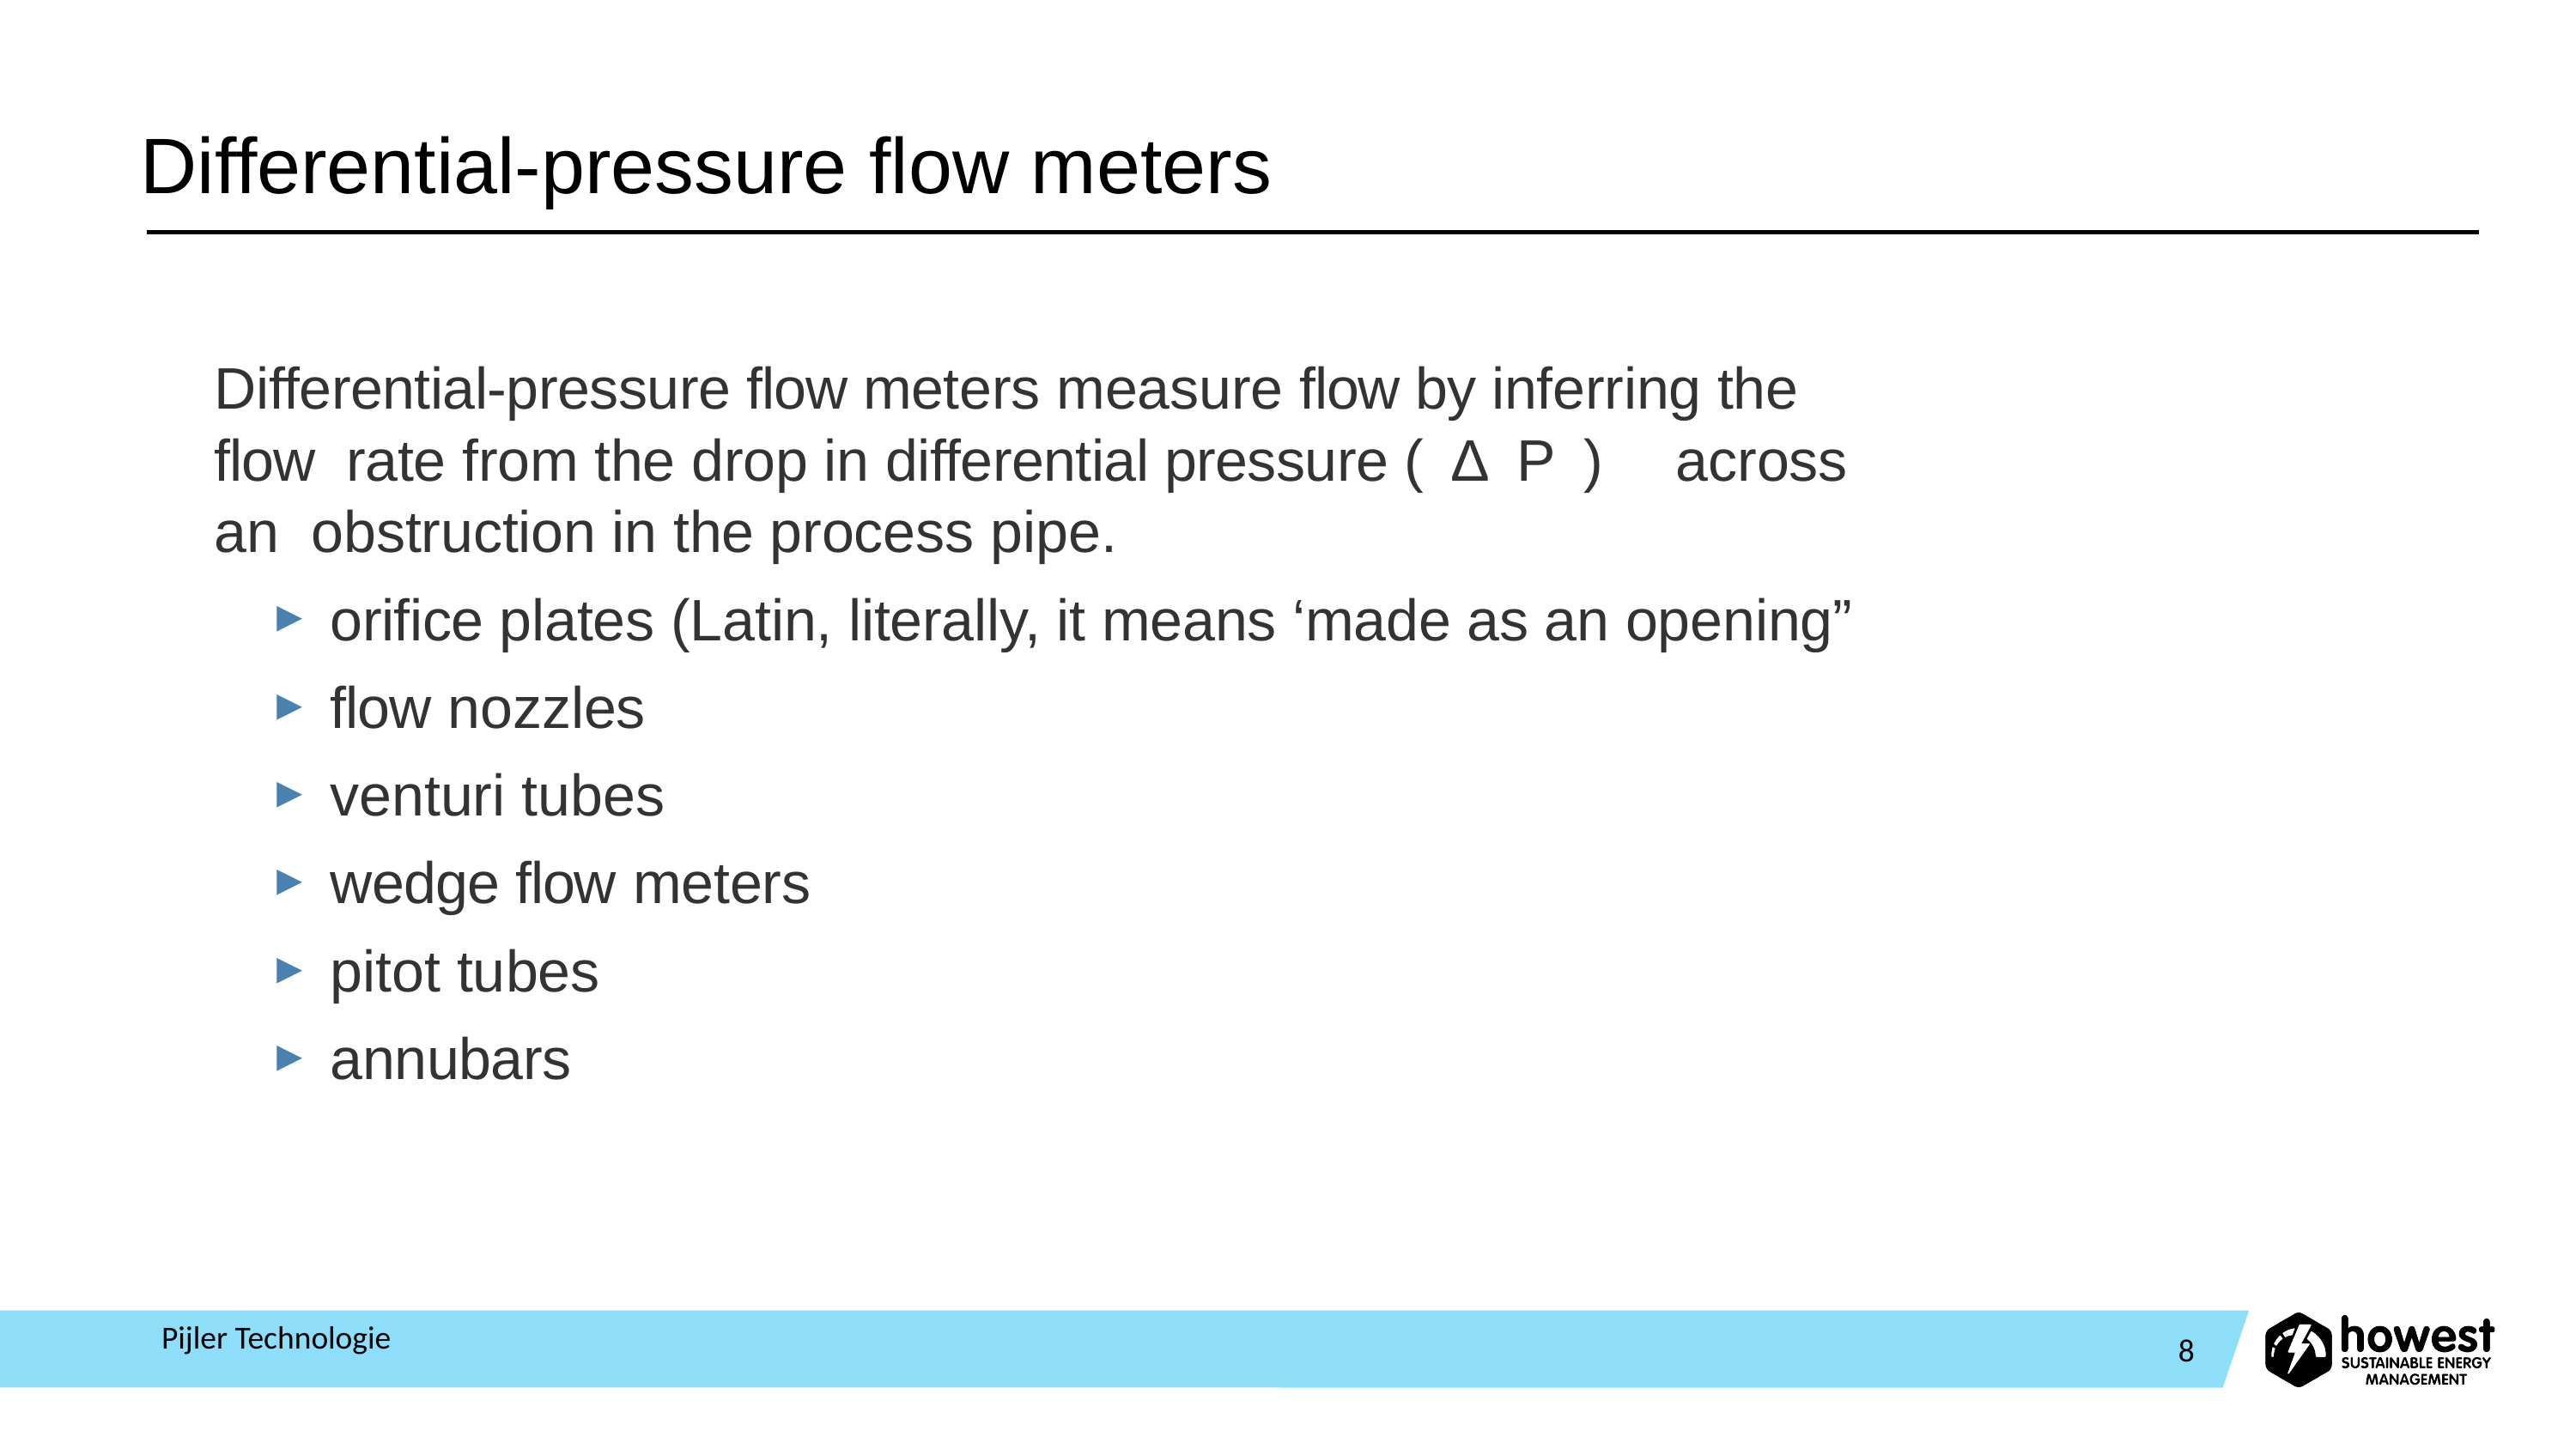

# Differential-pressure flow meters
Differential-pressure flow meters measure flow by inferring the flow  rate from the drop in differential pressure (∆P) across an  obstruction in the process pipe.
orifice plates (Latin, literally, it means ‘made as an opening”
flow nozzles
venturi tubes
wedge flow meters
pitot tubes
annubars
Pijler Technologie
8